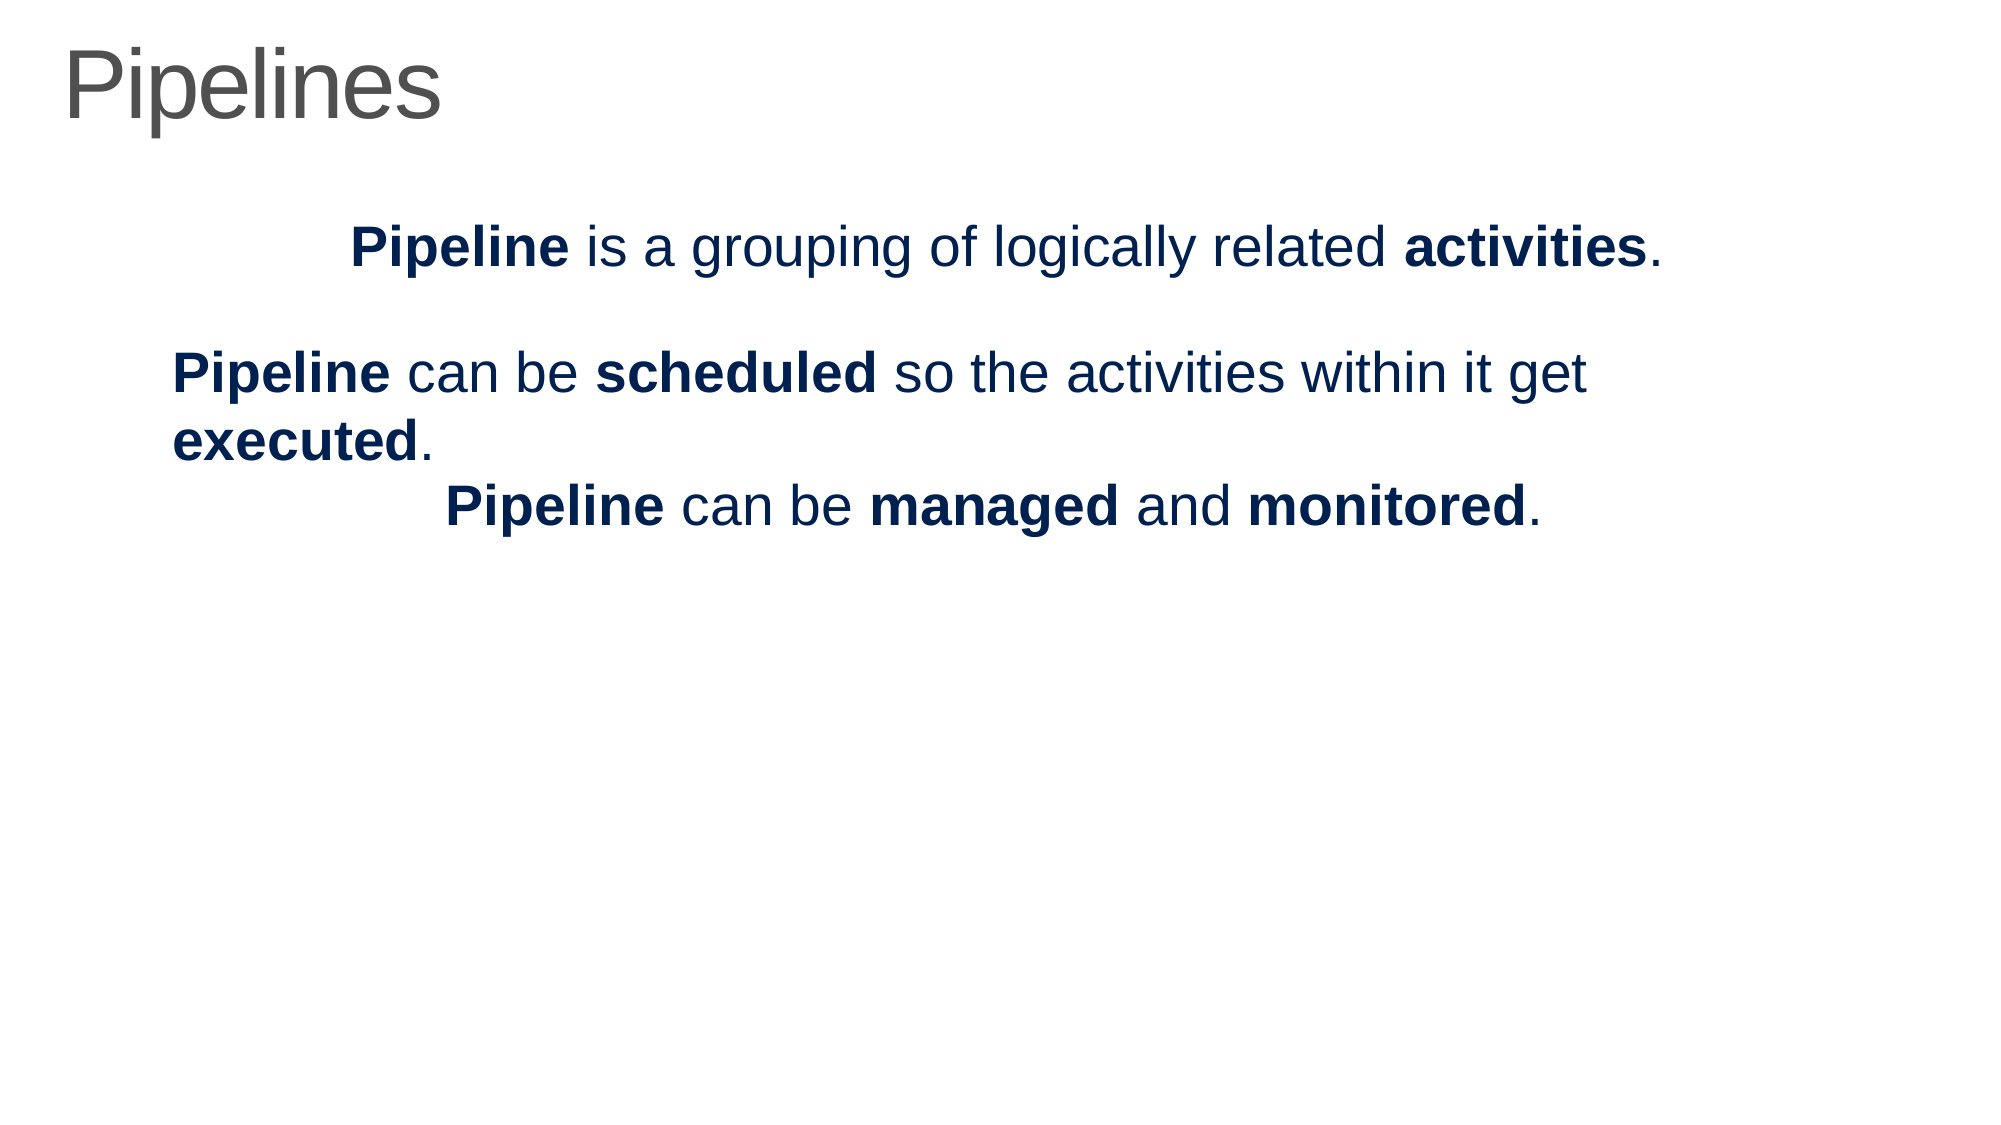

Pipelines
Pipeline is a grouping of logically related activities.
Pipeline can be scheduled so the activities within it get executed.
Pipeline can be managed and monitored.